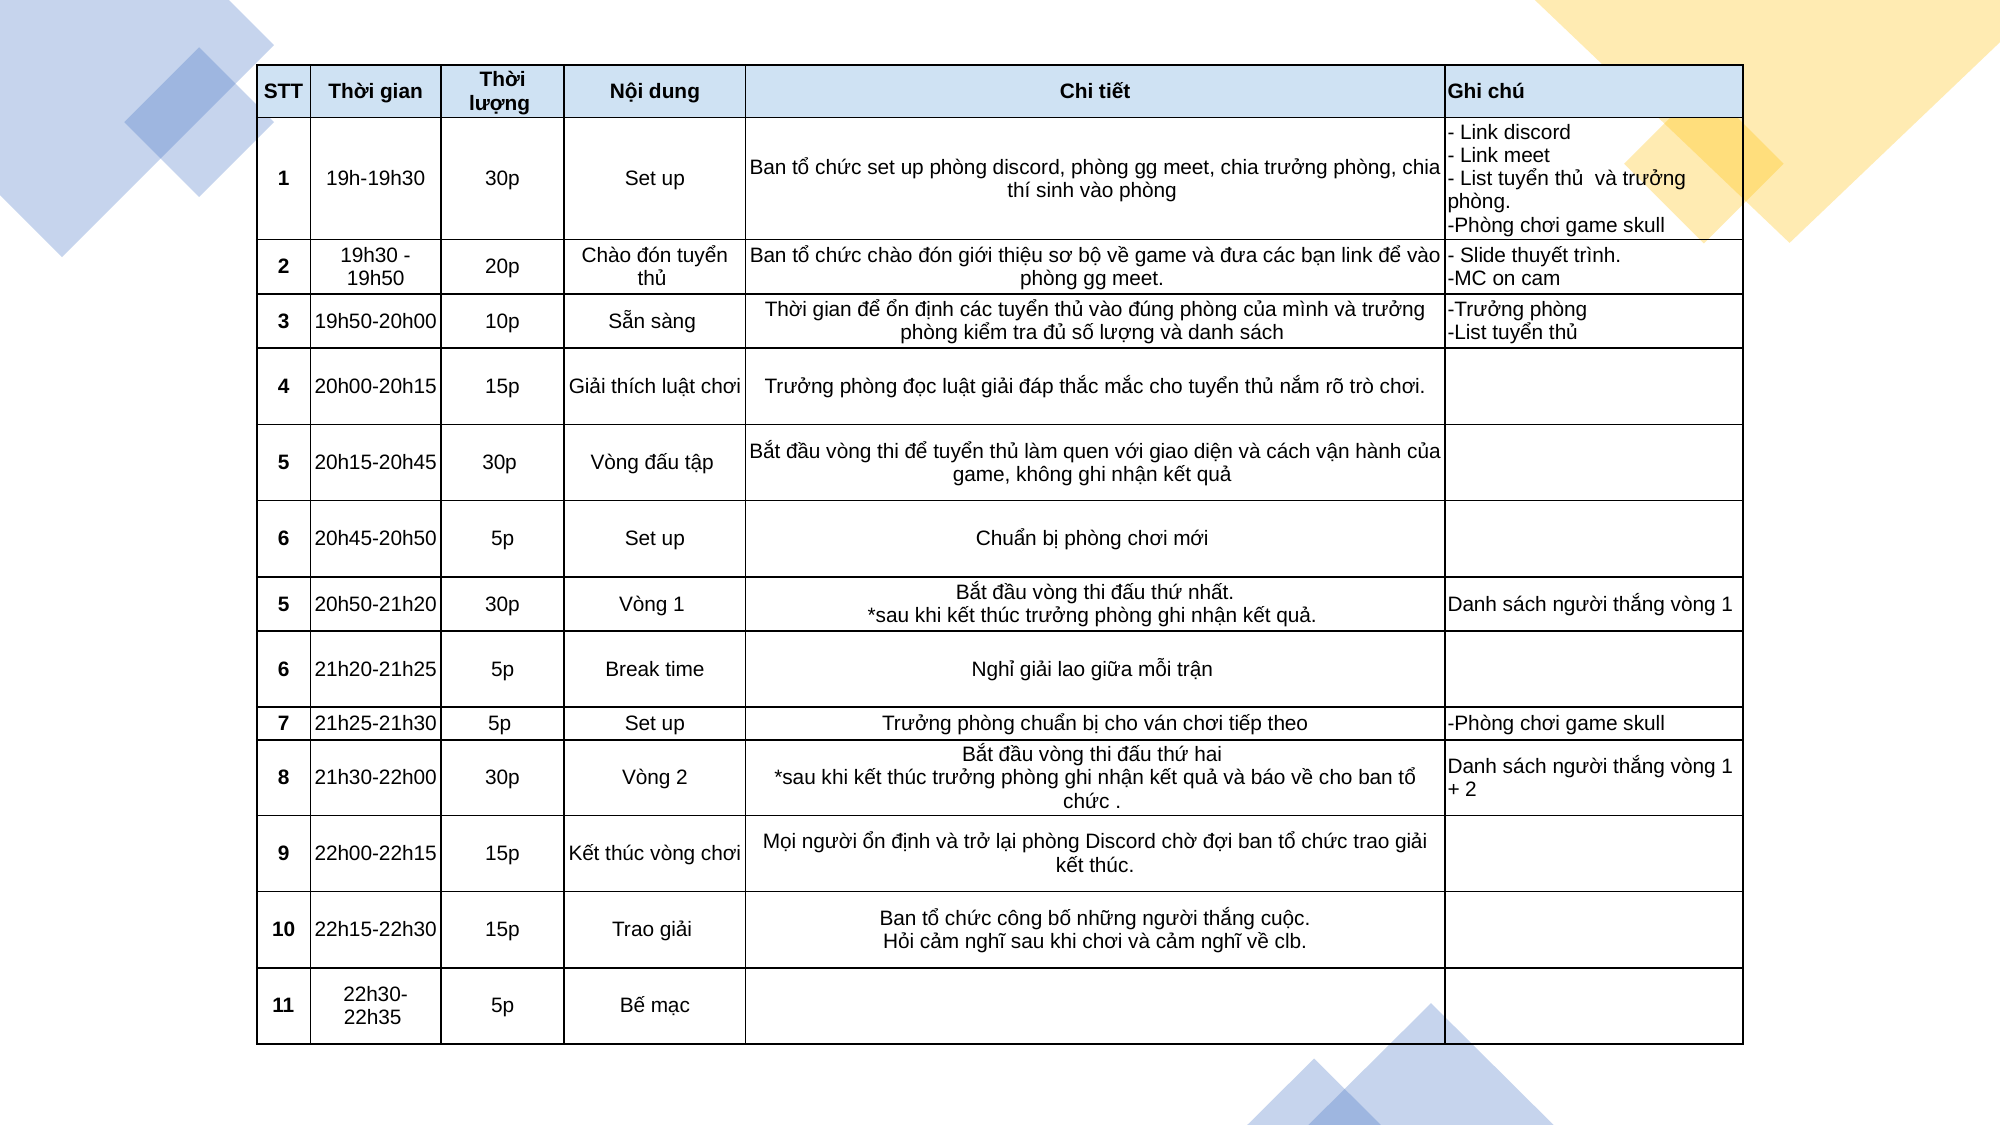

| STT | Thời gian | Thời lượng | Nội dung | Chi tiết | Ghi chú |
| --- | --- | --- | --- | --- | --- |
| 1 | 19h-19h30 | 30p | Set up | Ban tổ chức set up phòng discord, phòng gg meet, chia trưởng phòng, chia thí sinh vào phòng | - Link discord  - Link meet - List tuyển thủ  và trưởng phòng.  -Phòng chơi game skull |
| 2 | 19h30 -19h50 | 20p | Chào đón tuyển thủ | Ban tổ chức chào đón giới thiệu sơ bộ về game và đưa các bạn link để vào phòng gg meet. | - Slide thuyết trình.  -MC on cam |
| 3 | 19h50-20h00 | 10p | Sẵn sàng | Thời gian để ổn định các tuyển thủ vào đúng phòng của mình và trưởng phòng kiểm tra đủ số lượng và danh sách | -Trưởng phòng  -List tuyển thủ |
| 4 | 20h00-20h15 | 15p | Giải thích luật chơi | Trưởng phòng đọc luật giải đáp thắc mắc cho tuyển thủ nắm rõ trò chơi. |  |
| 5 | 20h15-20h45 | 30p | Vòng đấu tập | Bắt đầu vòng thi để tuyển thủ làm quen với giao diện và cách vận hành của game, không ghi nhận kết quả |  |
| 6 | 20h45-20h50 | 5p | Set up | Chuẩn bị phòng chơi mới |  |
| 5 | 20h50-21h20 | 30p | Vòng 1 | Bắt đầu vòng thi đấu thứ nhất. \*sau khi kết thúc trưởng phòng ghi nhận kết quả. | Danh sách người thắng vòng 1 |
| 6 | 21h20-21h25 | 5p | Break time | Nghỉ giải lao giữa mỗi trận |  |
| 7 | 21h25-21h30 | 5p | Set up | Trưởng phòng chuẩn bị cho ván chơi tiếp theo | -Phòng chơi game skull |
| 8 | 21h30-22h00 | 30p | Vòng 2 | Bắt đầu vòng thi đấu thứ hai  \*sau khi kết thúc trưởng phòng ghi nhận kết quả và báo về cho ban tổ chức . | Danh sách người thắng vòng 1 + 2 |
| 9 | 22h00-22h15 | 15p | Kết thúc vòng chơi | Mọi người ổn định và trở lại phòng Discord chờ đợi ban tổ chức trao giải kết thúc. |  |
| 10 | 22h15-22h30 | 15p | Trao giải | Ban tổ chức công bố những người thắng cuộc. Hỏi cảm nghĩ sau khi chơi và cảm nghĩ về clb. |  |
| 11 | 22h30-22h35 | 5p | Bế mạc |  |  |